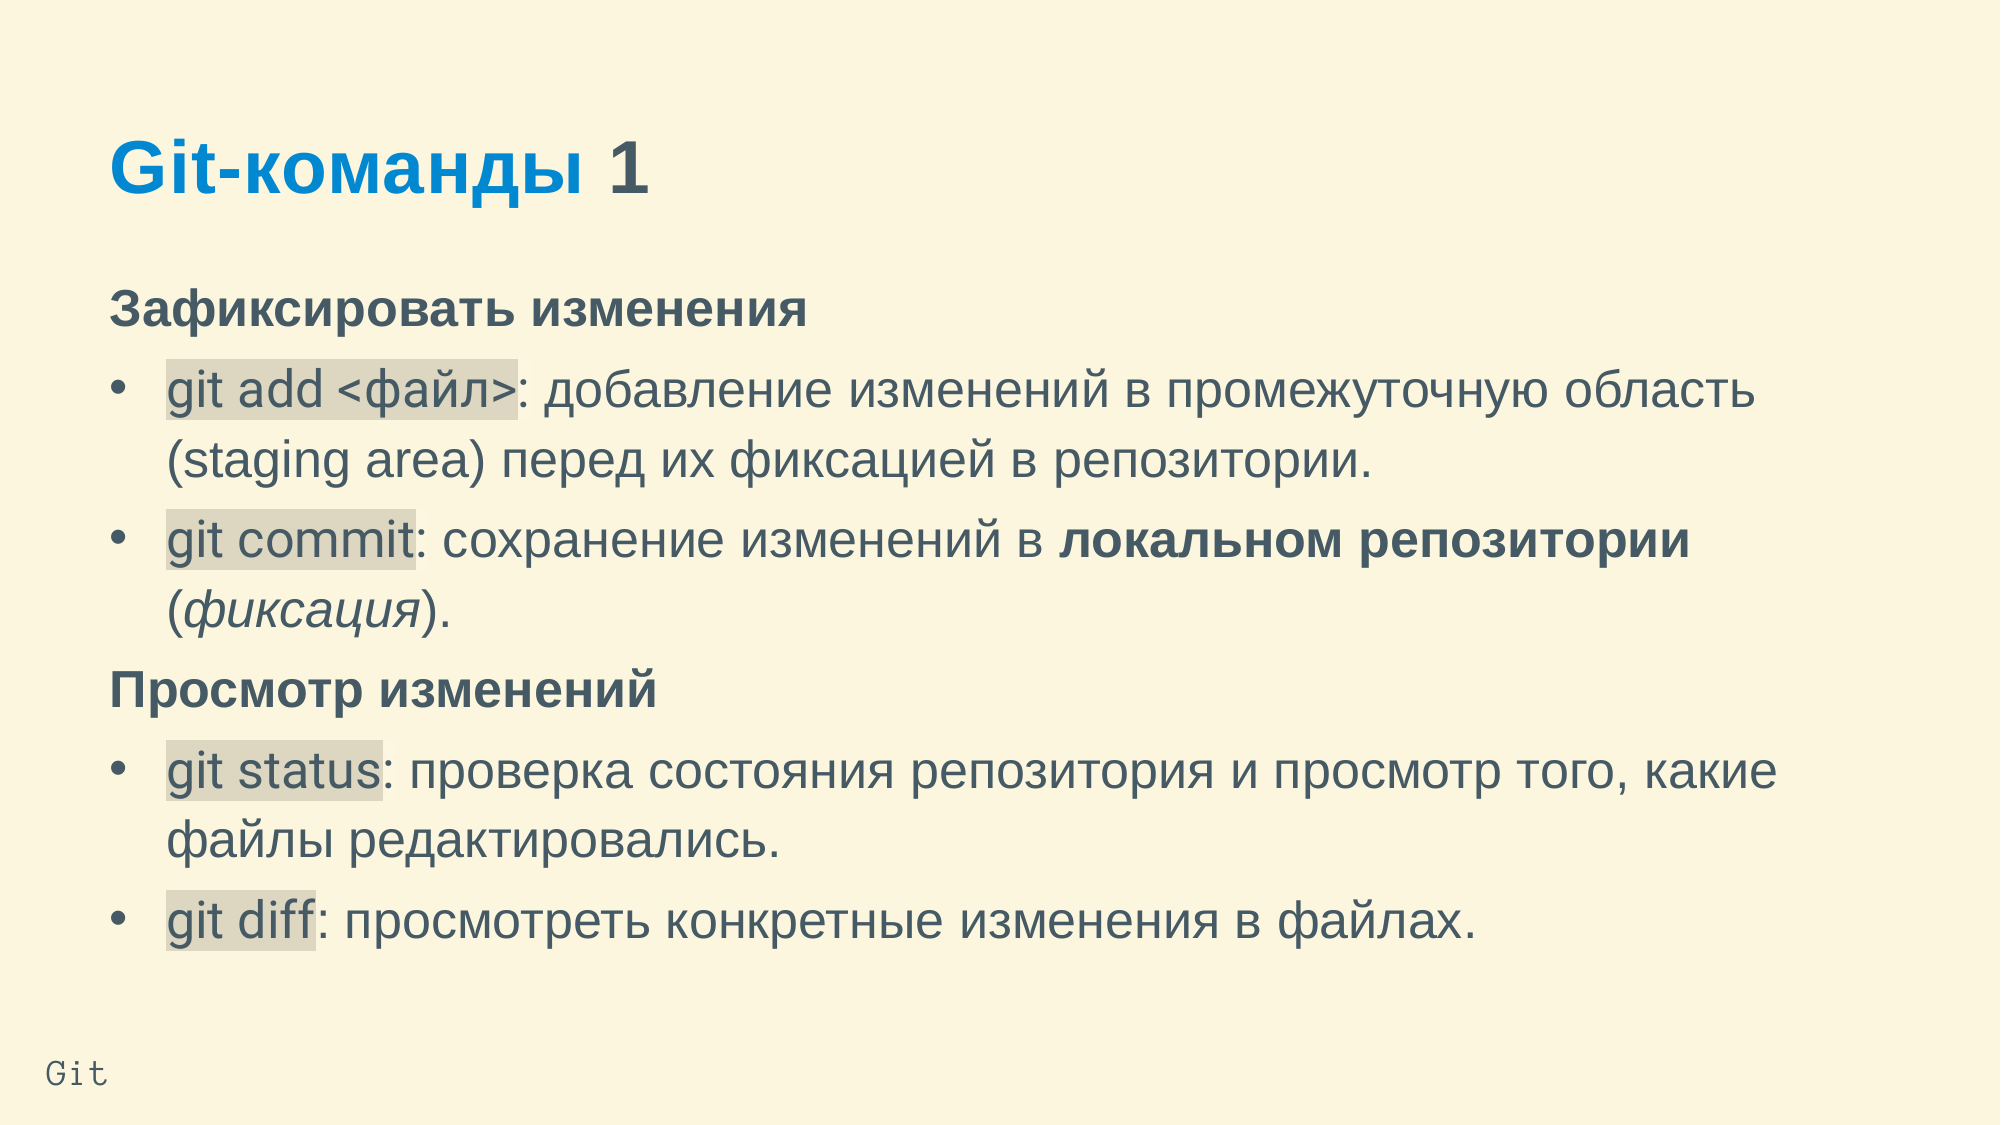

Git-команды 1
Зафиксировать изменения
git add <файл>: добавление изменений в промежуточную область (staging area) перед их фиксацией в репозитории.
git commit: сохранение изменений в локальном репозитории (фиксация).
Просмотр изменений
git status: проверка состояния репозитория и просмотр того, какие файлы редактировались.
git diff: просмотреть конкретные изменения в файлах.
Git